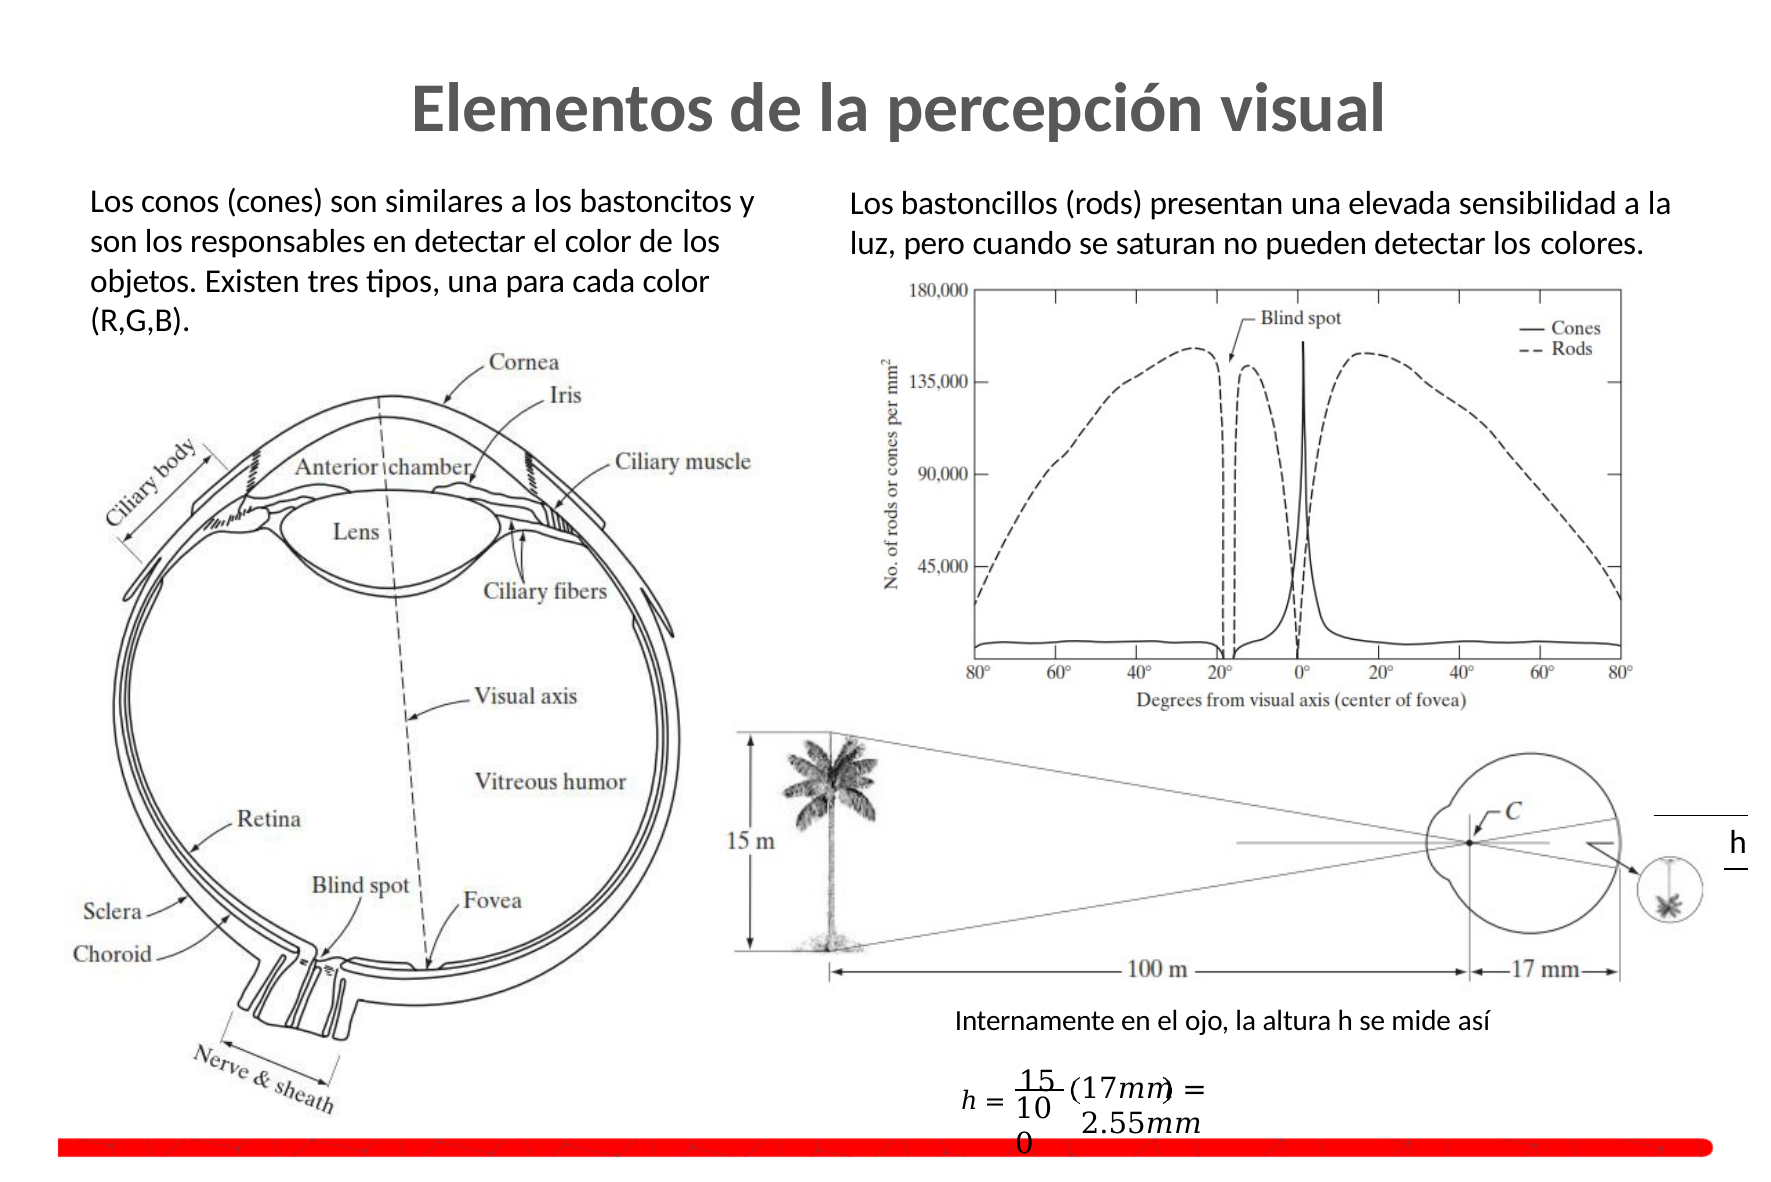

# Elementos de la percepción visual
Los conos (cones) son similares a los bastoncitos y  son los responsables en detectar el color de los
objetos. Existen tres tipos, una para cada color (R,G,B).
Los bastoncillos (rods) presentan una elevada sensibilidad a la  luz, pero cuando se saturan no pueden detectar los colores.

h

Internamente en el ojo, la altura h se mide así
ℎ = 15
17𝑚𝑚 = 2.55𝑚𝑚

100